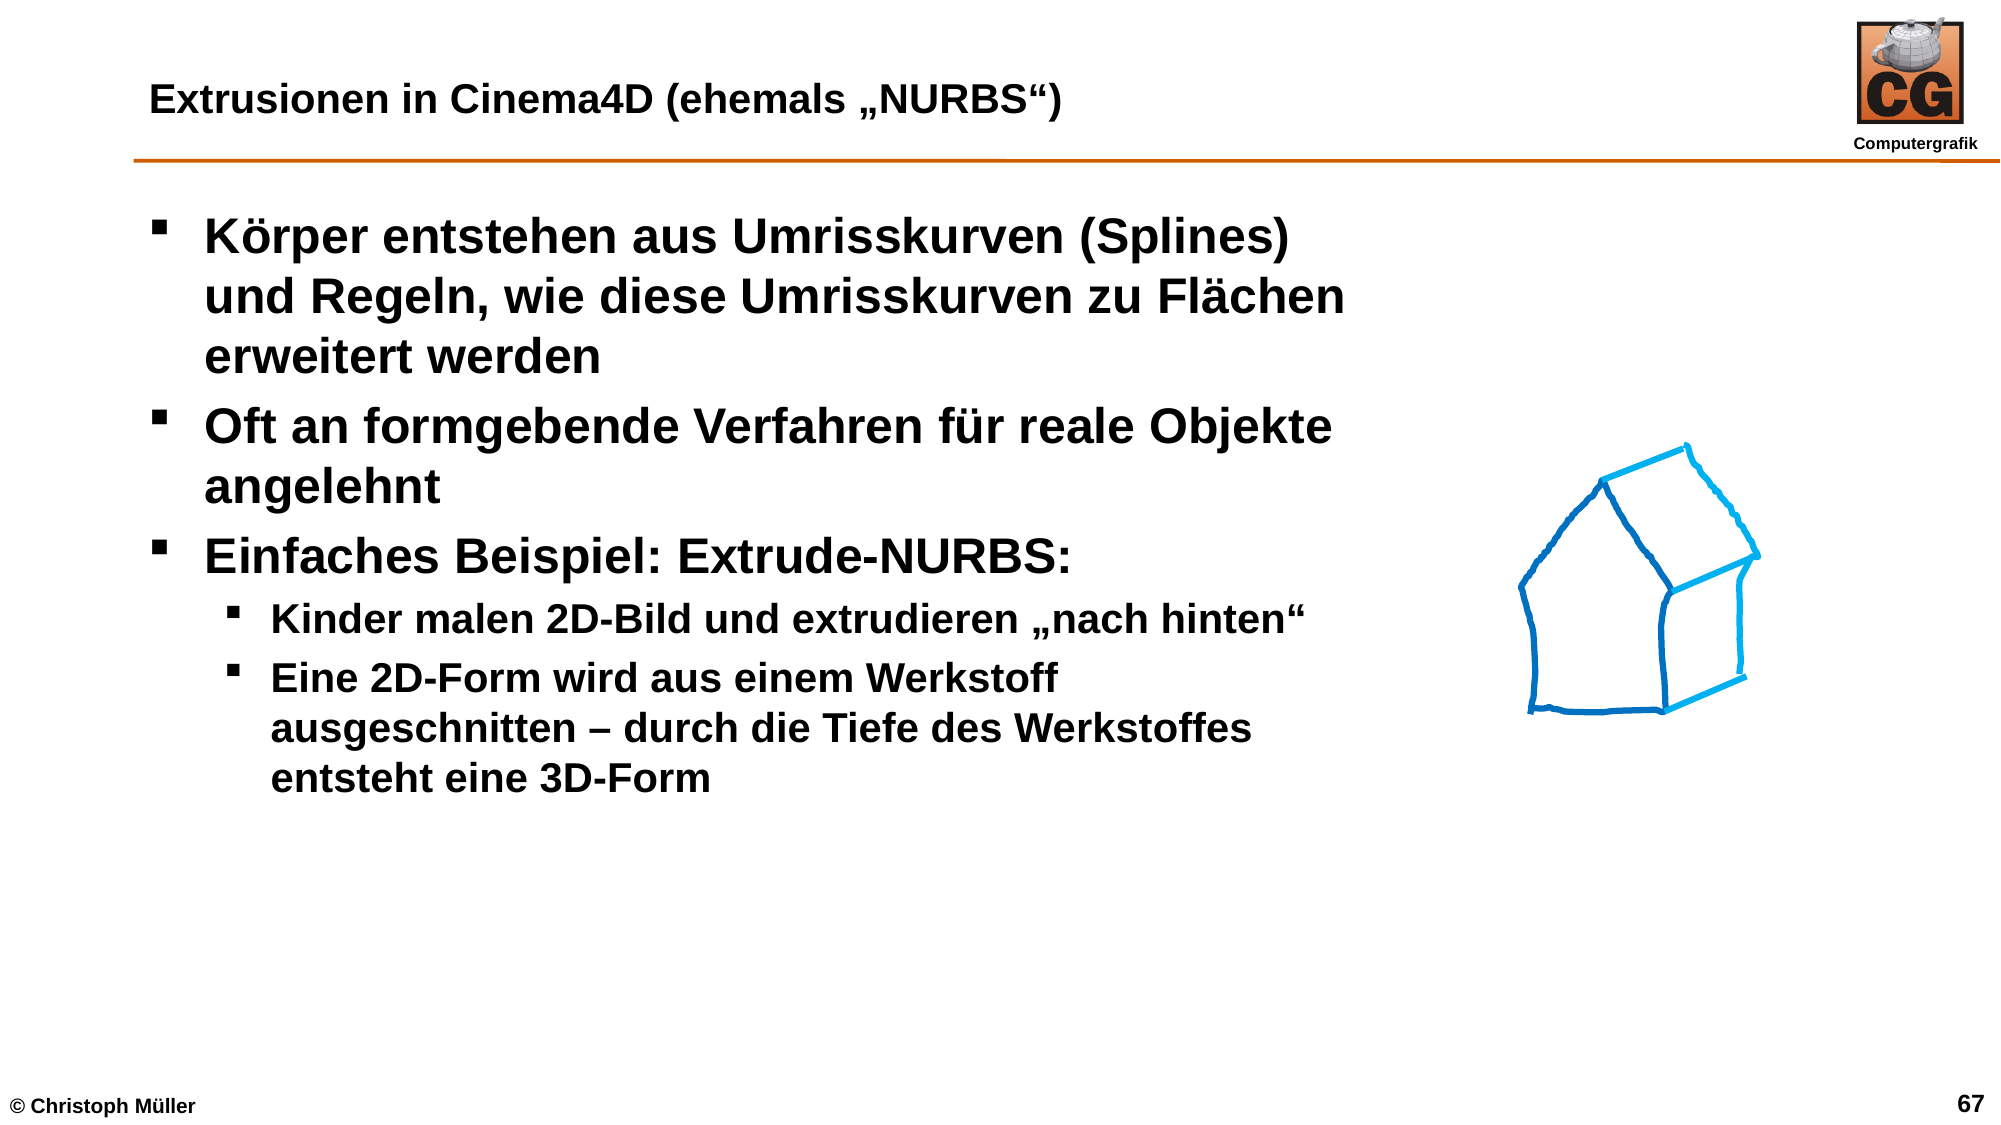

# Extrusionen in Cinema4D (ehemals „NURBS“)
Körper entstehen aus Umrisskurven (Splines) und Regeln, wie diese Umrisskurven zu Flächen erweitert werden
Oft an formgebende Verfahren für reale Objekte angelehnt
Einfaches Beispiel: Extrude-NURBS:
Kinder malen 2D-Bild und extrudieren „nach hinten“
Eine 2D-Form wird aus einem Werkstoff ausgeschnitten – durch die Tiefe des Werkstoffes entsteht eine 3D-Form